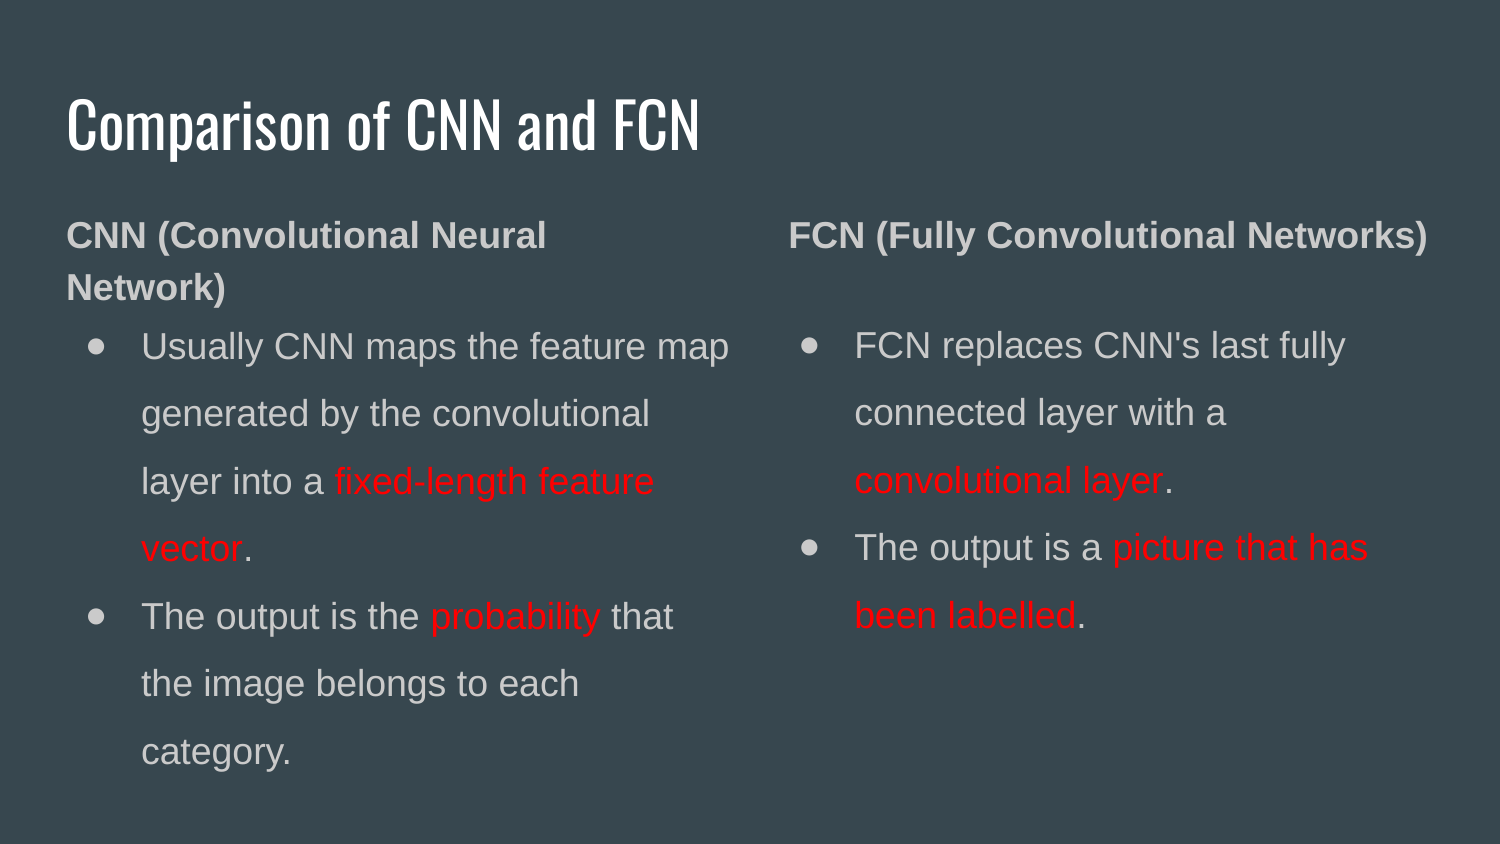

# Comparison of CNN and FCN
FCN (Fully Convolutional Networks)
CNN (Convolutional Neural Network)
FCN replaces CNN's last fully connected layer with a convolutional layer.
The output is a picture that has been labelled.

Usually CNN maps the feature map generated by the convolutional layer into a fixed-length feature vector.
The output is the probability that the image belongs to each category.